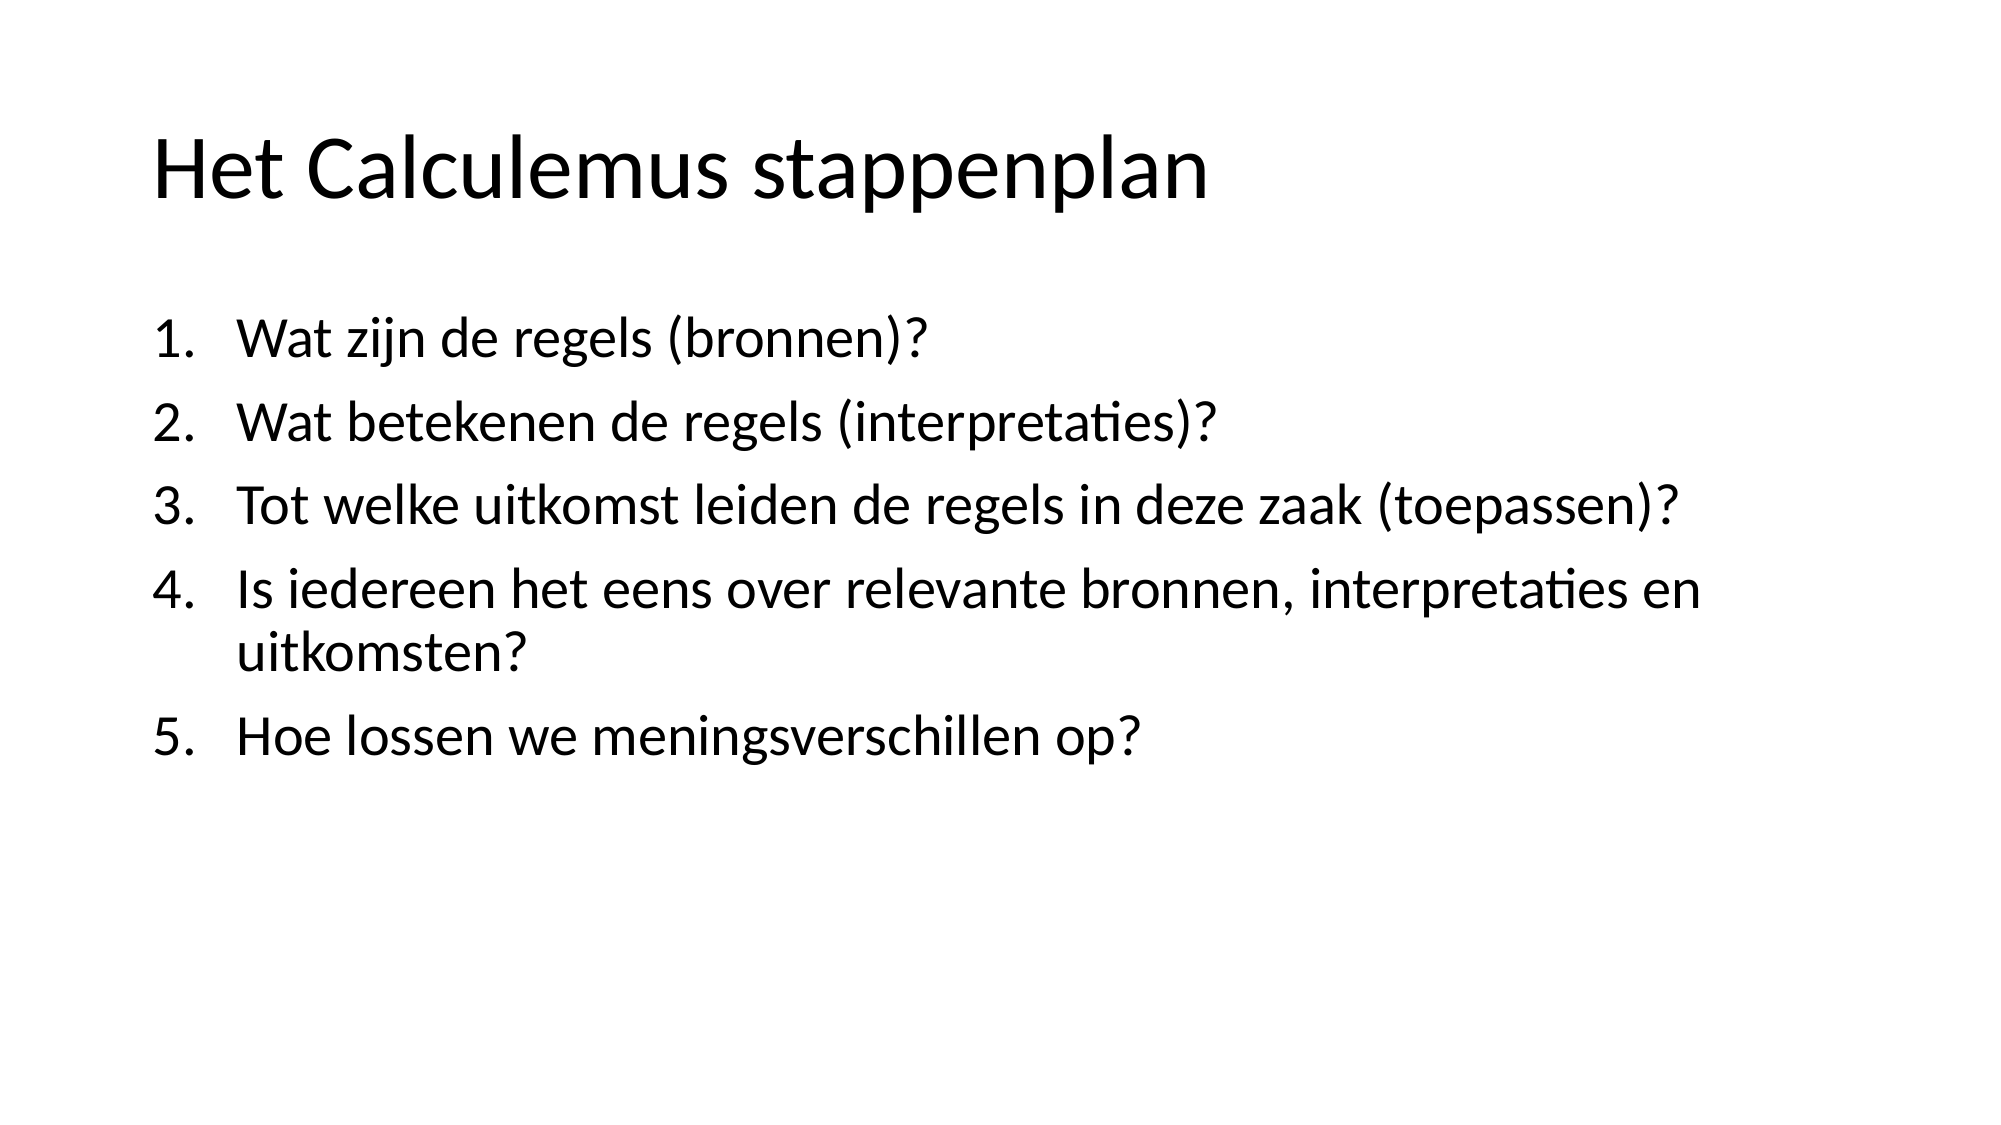

# Het Calculemus stappenplan
Wat zijn de regels (bronnen)?
Wat betekenen de regels (interpretaties)?
Tot welke uitkomst leiden de regels in deze zaak (toepassen)?
Is iedereen het eens over relevante bronnen, interpretaties en uitkomsten?
Hoe lossen we meningsverschillen op?